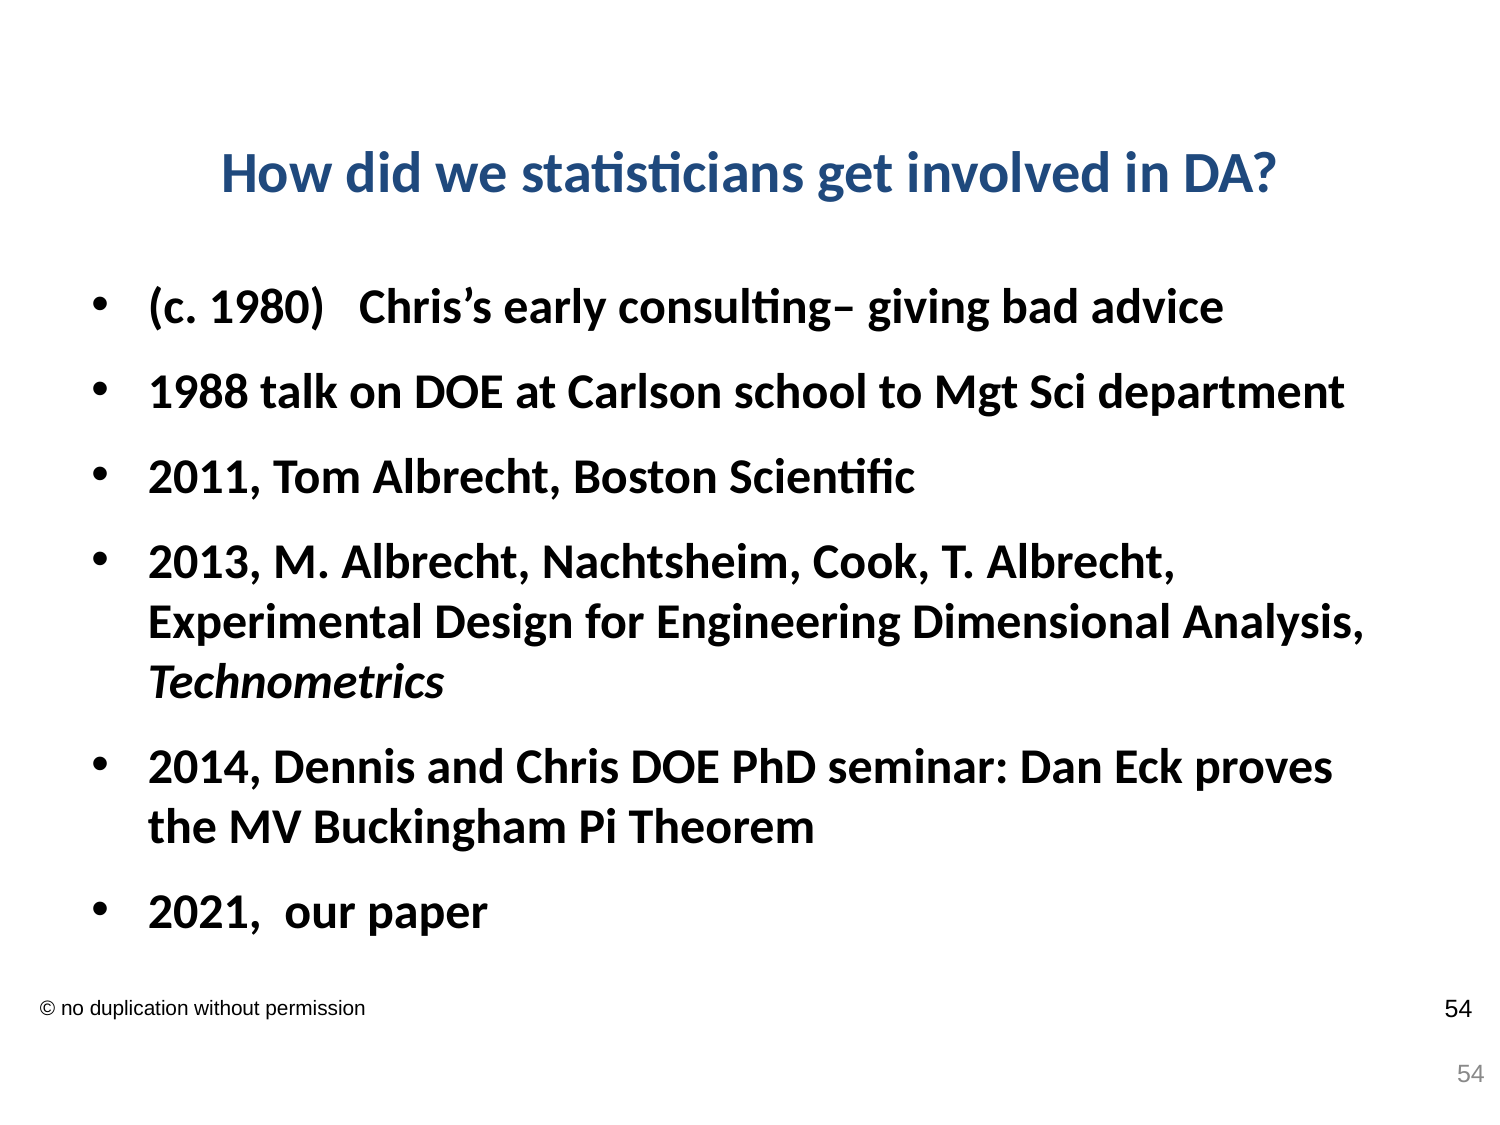

# How did we statisticians get involved in DA?
(c. 1980)   Chris’s early consulting– giving bad advice
1988 talk on DOE at Carlson school to Mgt Sci department
2011, Tom Albrecht, Boston Scientific
2013, M. Albrecht, Nachtsheim, Cook, T. Albrecht, Experimental Design for Engineering Dimensional Analysis, Technometrics
2014, Dennis and Chris DOE PhD seminar: Dan Eck proves the MV Buckingham Pi Theorem
2021,  our paper
54